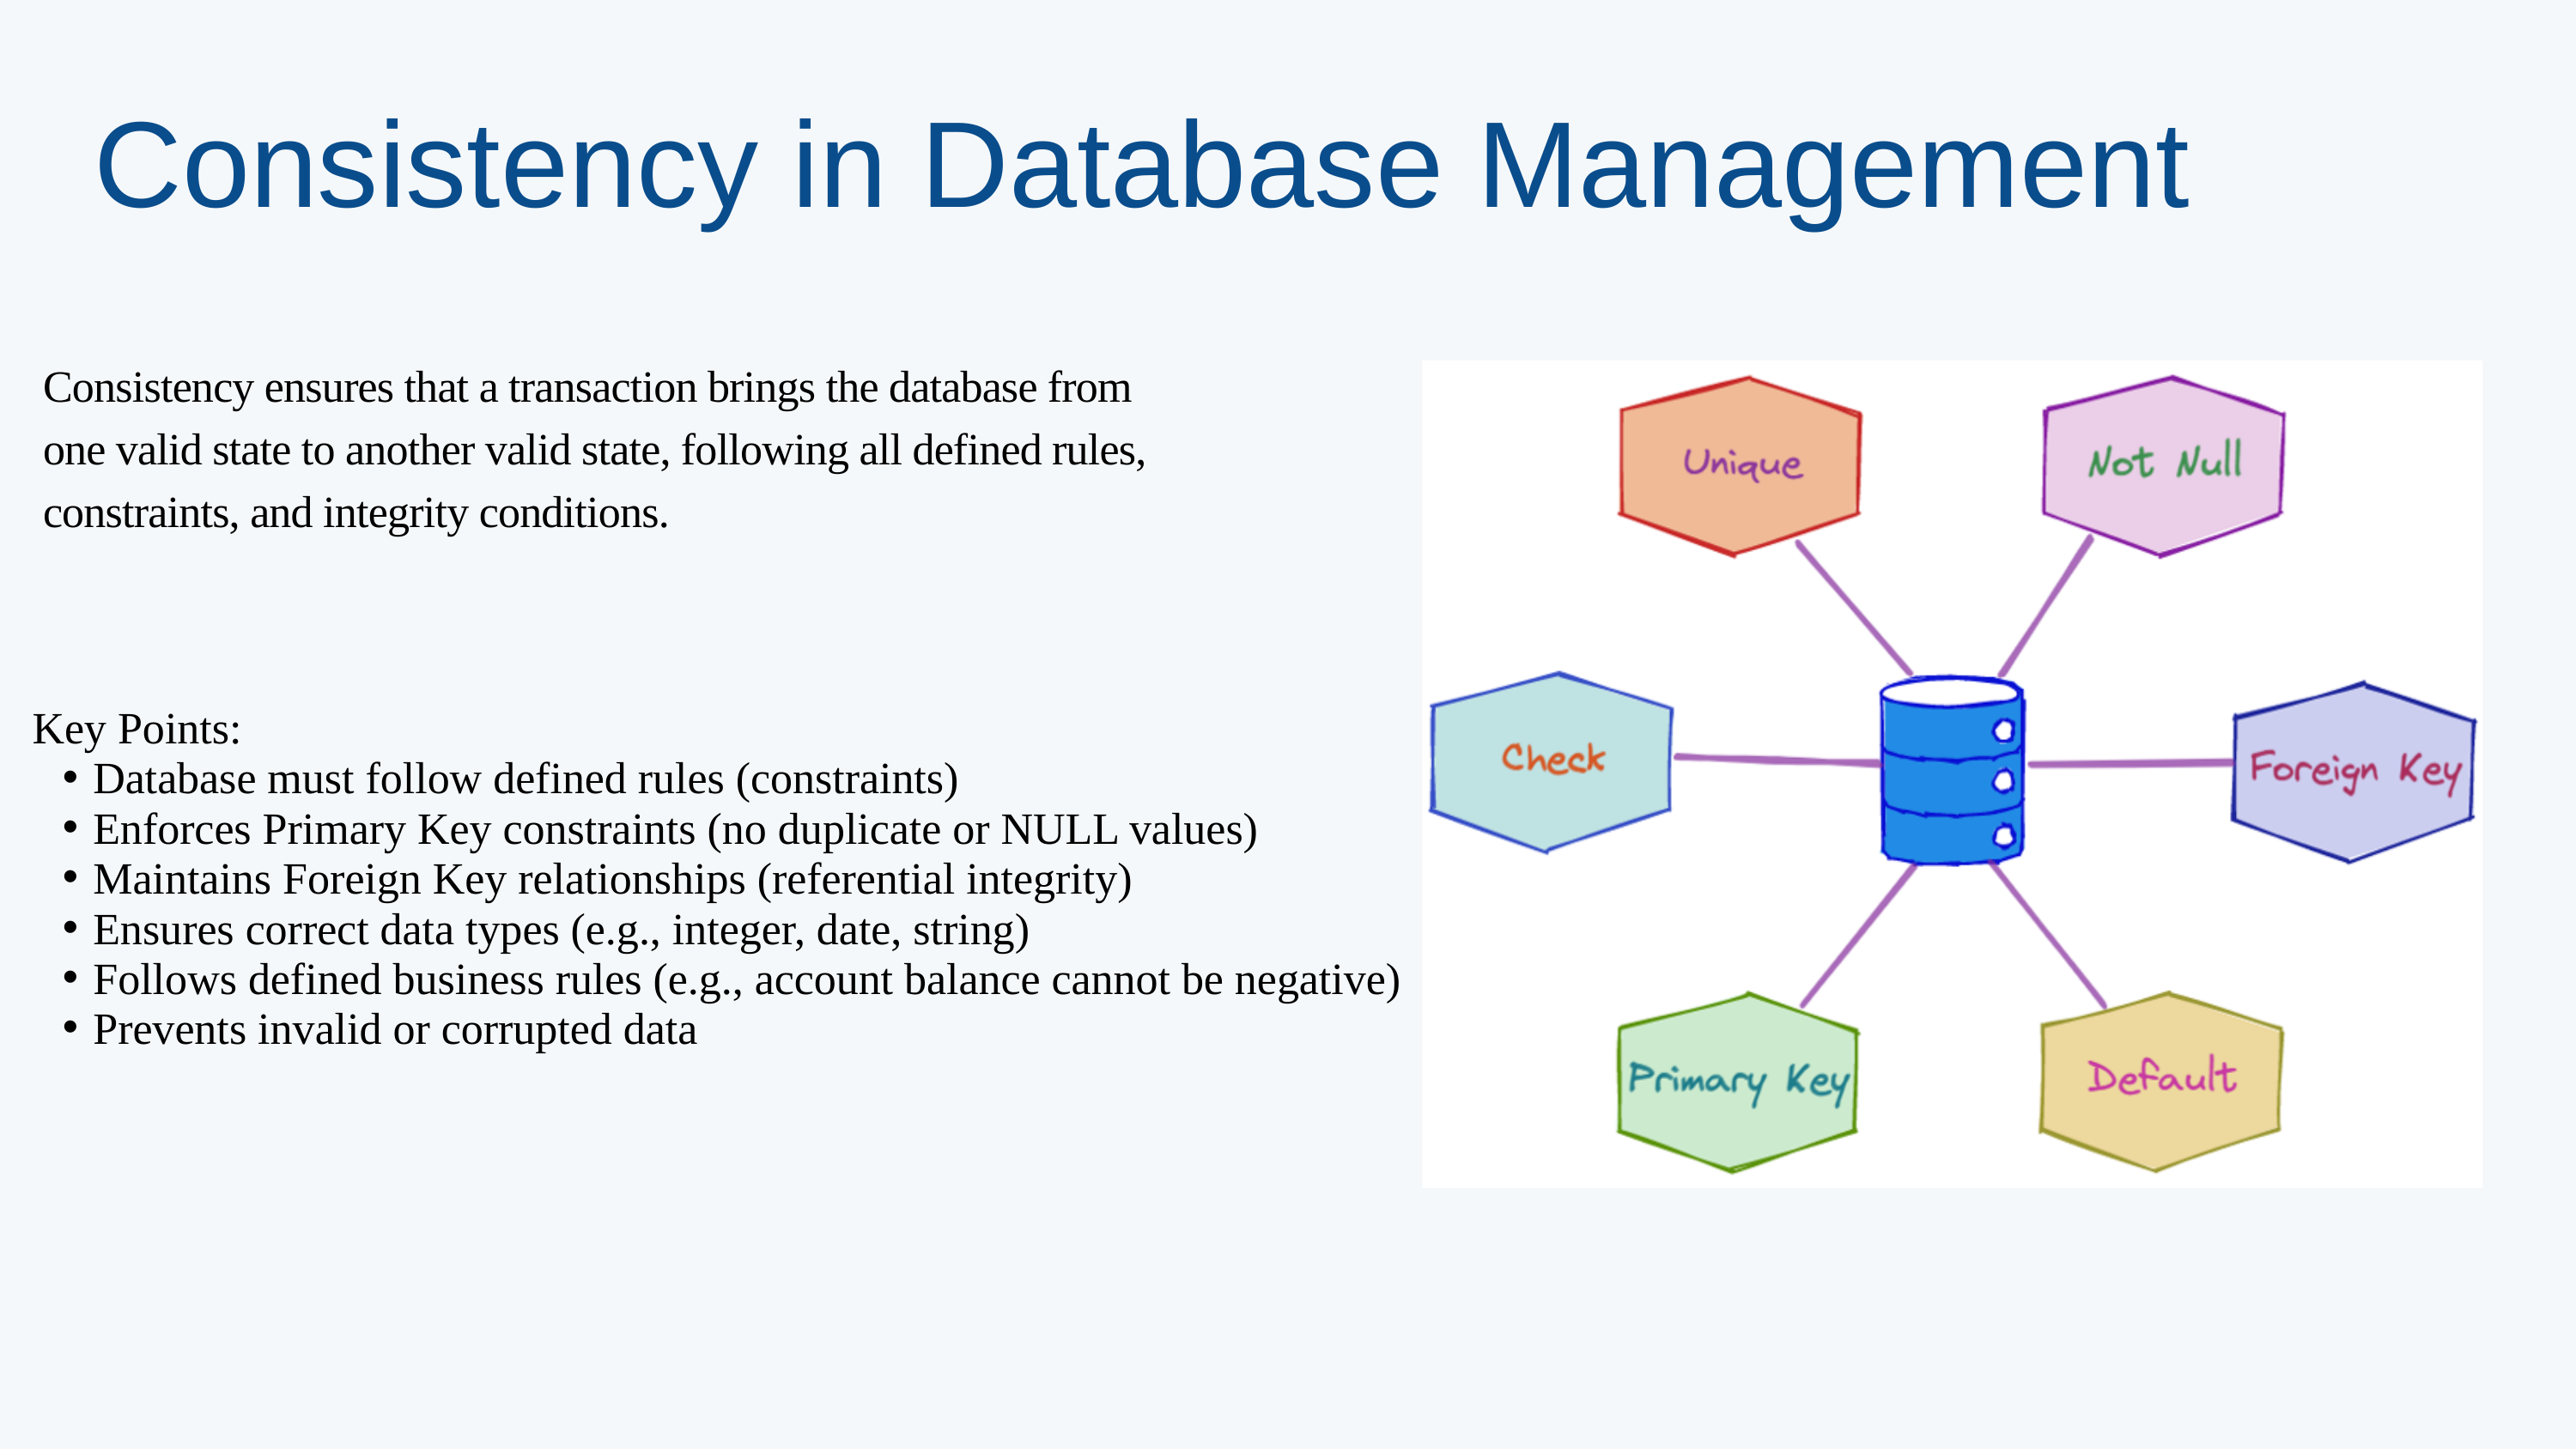

Consistency in Database Management
Consistency ensures that a transaction brings the database from one valid state to another valid state, following all defined rules, constraints, and integrity conditions.

Key Points:
Database must follow defined rules (constraints)
Enforces Primary Key constraints (no duplicate or NULL values)
Maintains Foreign Key relationships (referential integrity)
Ensures correct data types (e.g., integer, date, string)
Follows defined business rules (e.g., account balance cannot be negative)
Prevents invalid or corrupted data